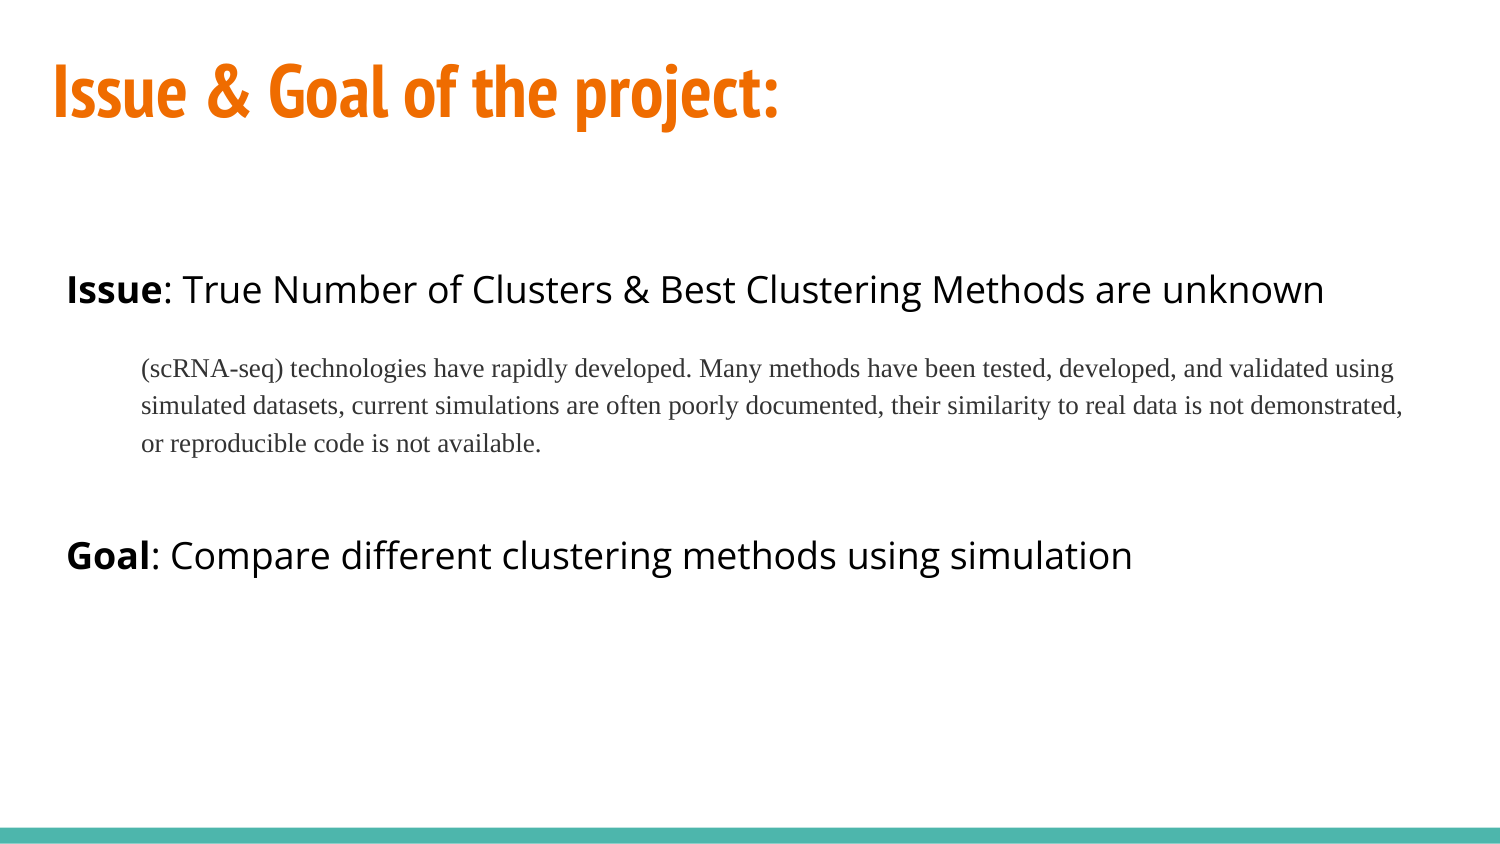

# Issue & Goal of the project:
Issue: True Number of Clusters & Best Clustering Methods are unknown

(scRNA-seq) technologies have rapidly developed. Many methods have been tested, developed, and validated using
simulated datasets, current simulations are often poorly documented, their similarity to real data is not demonstrated,
or reproducible code is not available.

Goal: Compare different clustering methods using simulation